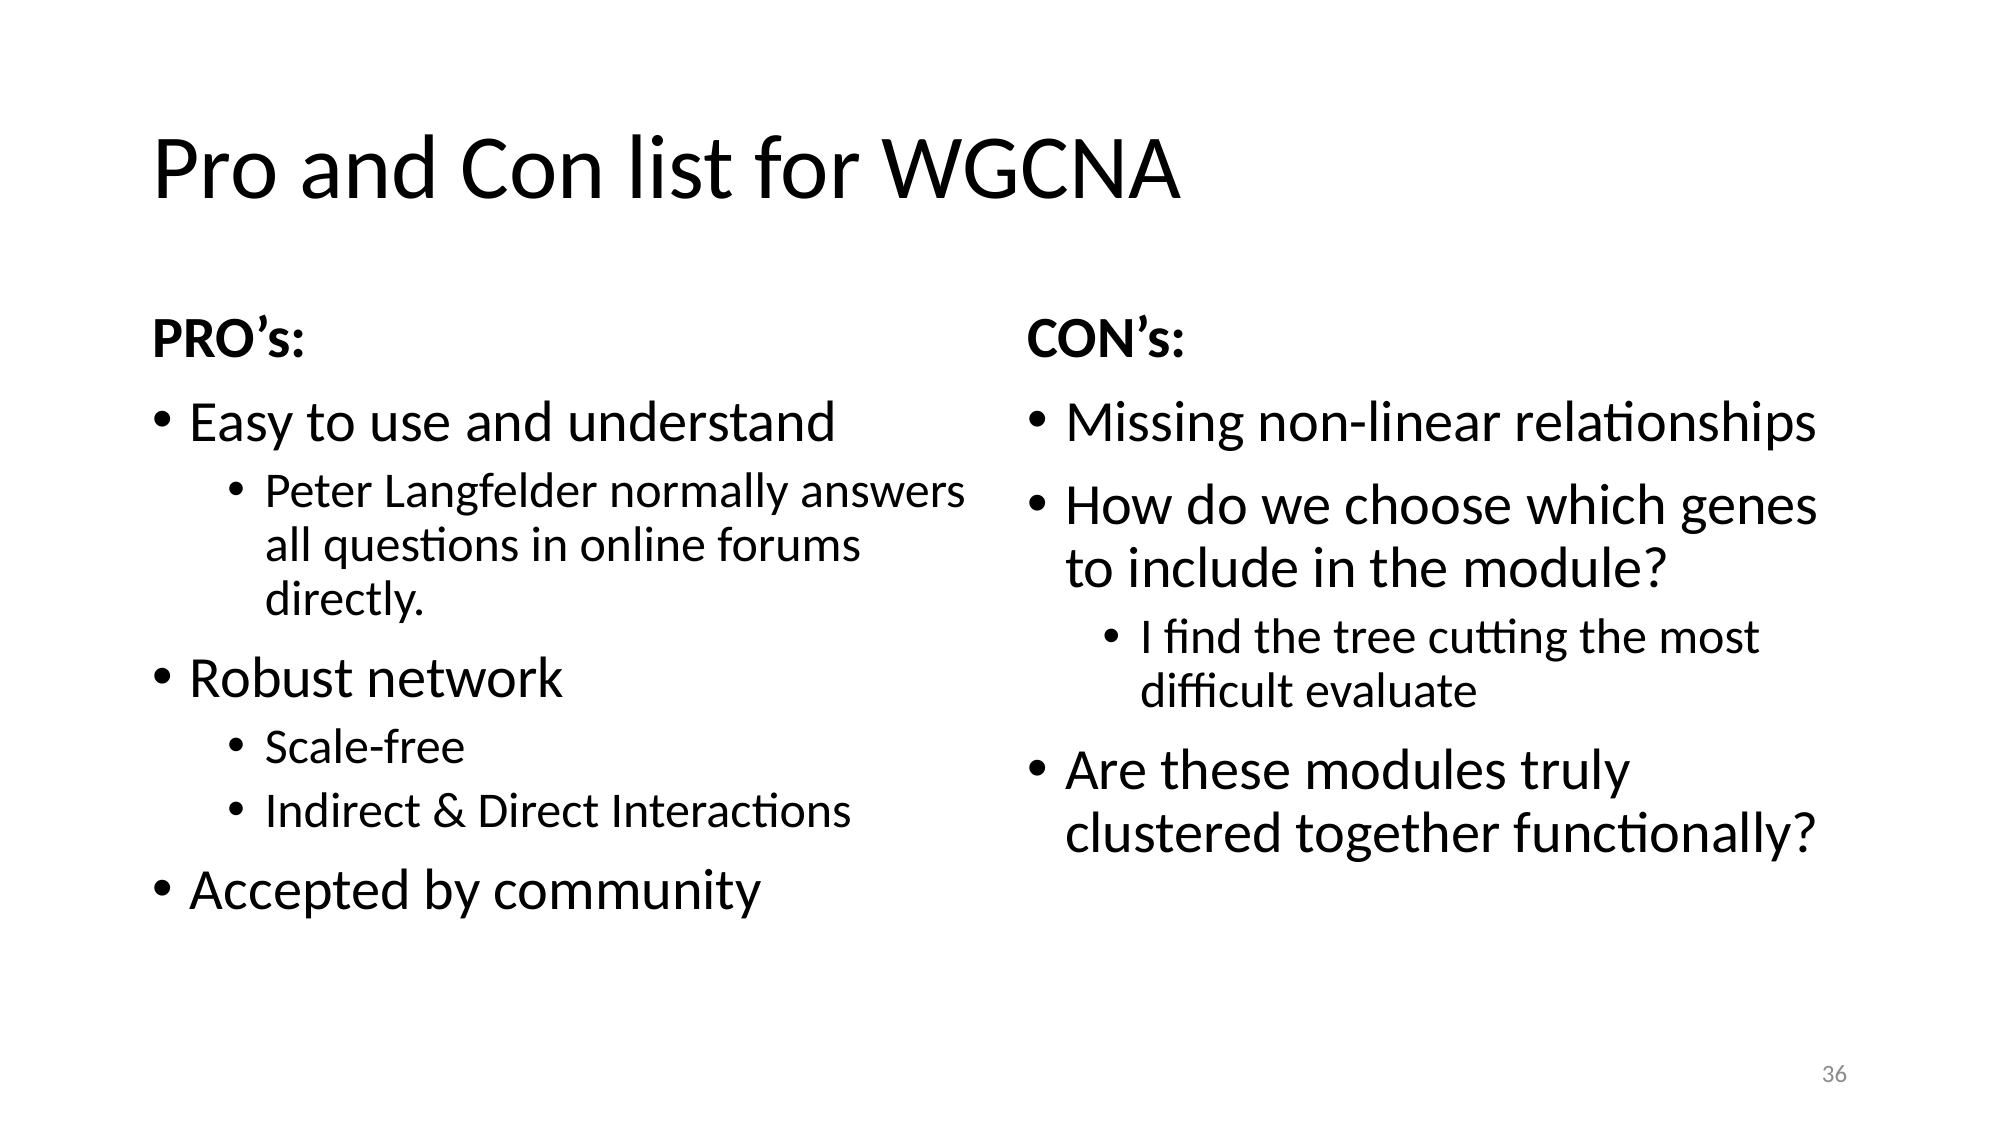

# Pro and Con list for WGCNA
PRO’s:
Easy to use and understand
Peter Langfelder normally answers all questions in online forums directly.
Robust network
Scale-free
Indirect & Direct Interactions
Accepted by community

CON’s:
Missing non-linear relationships
How do we choose which genes to include in the module?
I find the tree cutting the most difficult evaluate
Are these modules truly clustered together functionally?

36